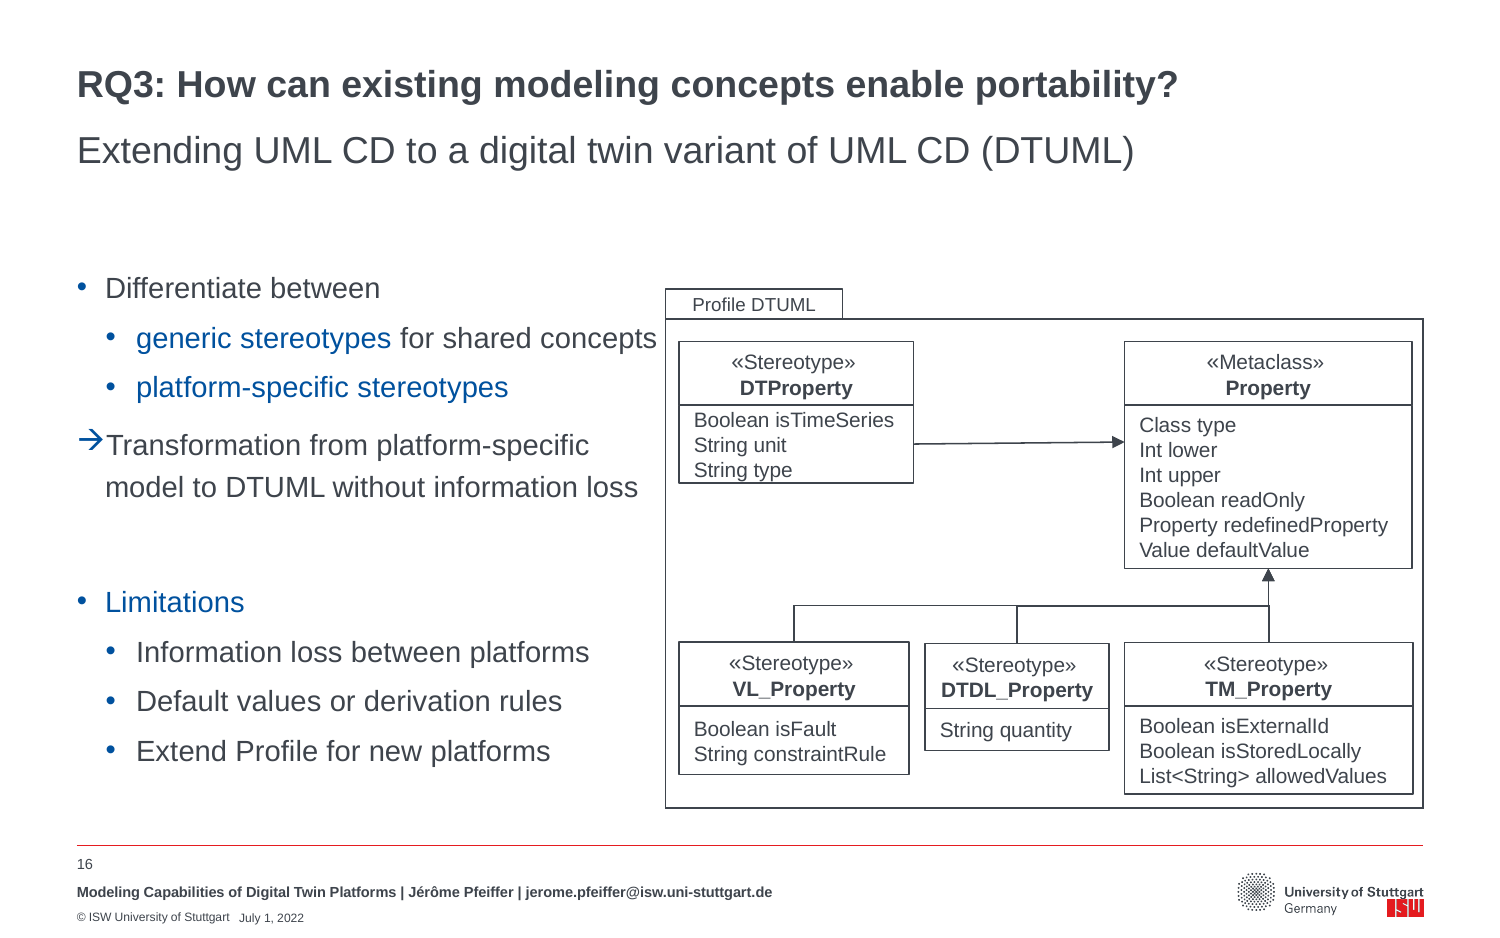

# RQ3: How can existing modeling concepts enable portability?
Extending UML CD to a digital twin variant of UML CD (DTUML)
Differentiate between
generic stereotypes for shared concepts
platform-specific stereotypes
Transformation from platform-specific model to DTUML without information loss

Limitations
Information loss between platforms
Default values or derivation rules
Extend Profile for new platforms

Profile DTUML

«Stereotype»
DTProperty
Boolean isTimeSeries
String unit
String type
«Metaclass»
Property
Class type
Int lower
Int upper
Boolean readOnly
Property redefinedProperty
Value defaultValue
«Stereotype»
VL_Property
«Stereotype»
TM_Property
«Stereotype»
DTDL_Property
Boolean isFault
String constraintRule
Boolean isExternalId
Boolean isStoredLocally
List<String> allowedValues
String quantity
16
Modeling Capabilities of Digital Twin Platforms | Jérôme Pfeiffer | jerome.pfeiffer@isw.uni-stuttgart.de
July 1, 2022